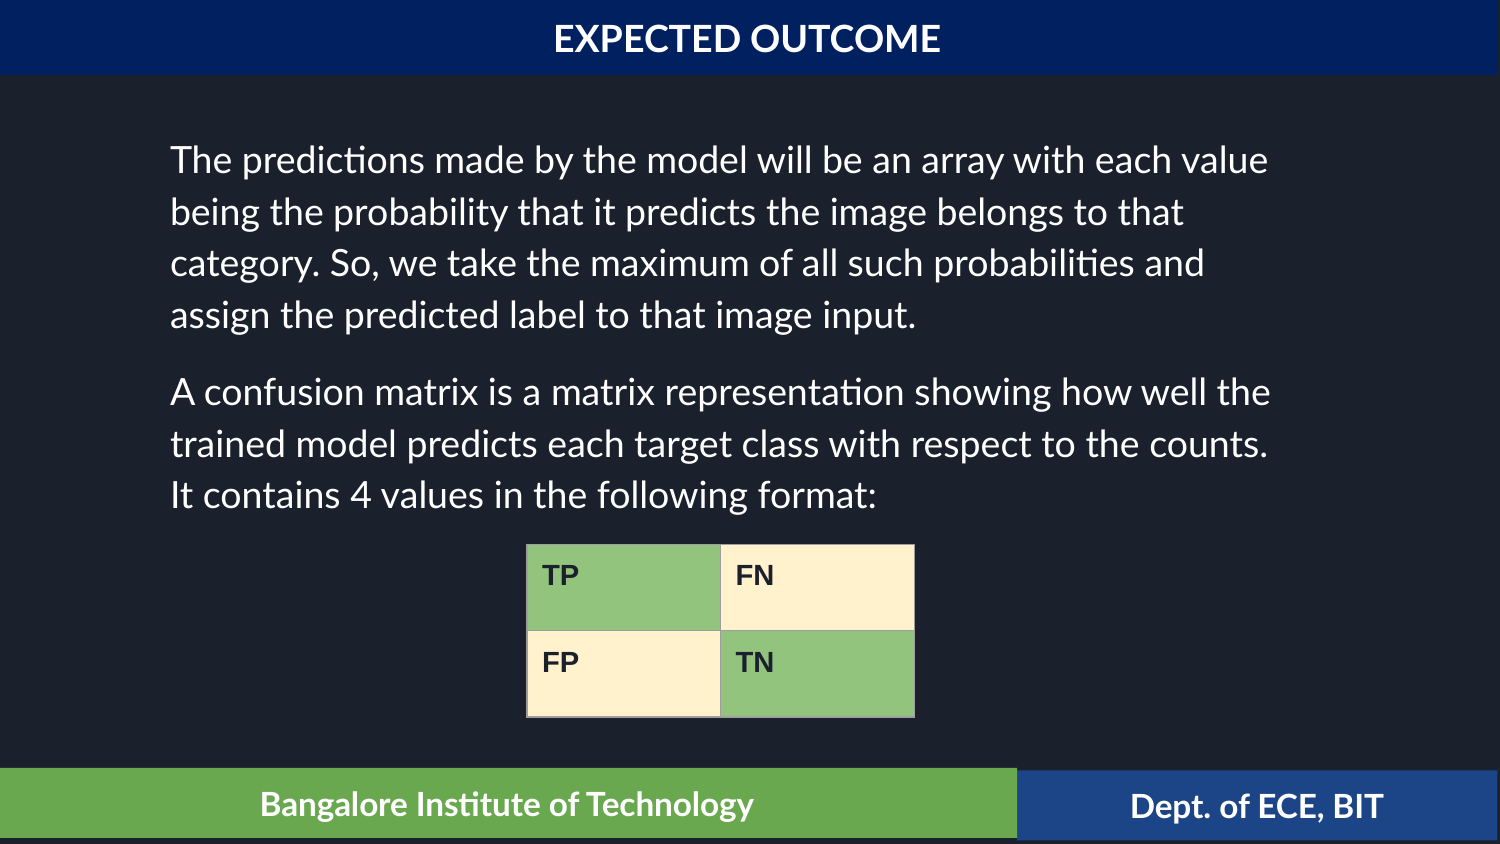

EXPECTED OUTCOME
The predictions made by the model will be an array with each value being the probability that it predicts the image belongs to that category. So, we take the maximum of all such probabilities and assign the predicted label to that image input.
A confusion matrix is a matrix representation showing how well the trained model predicts each target class with respect to the counts. It contains 4 values in the following format:

| TP | FN |
| --- | --- |
| FP | TN |
Bangalore Institute of Technology
Dept. of ECE, BIT